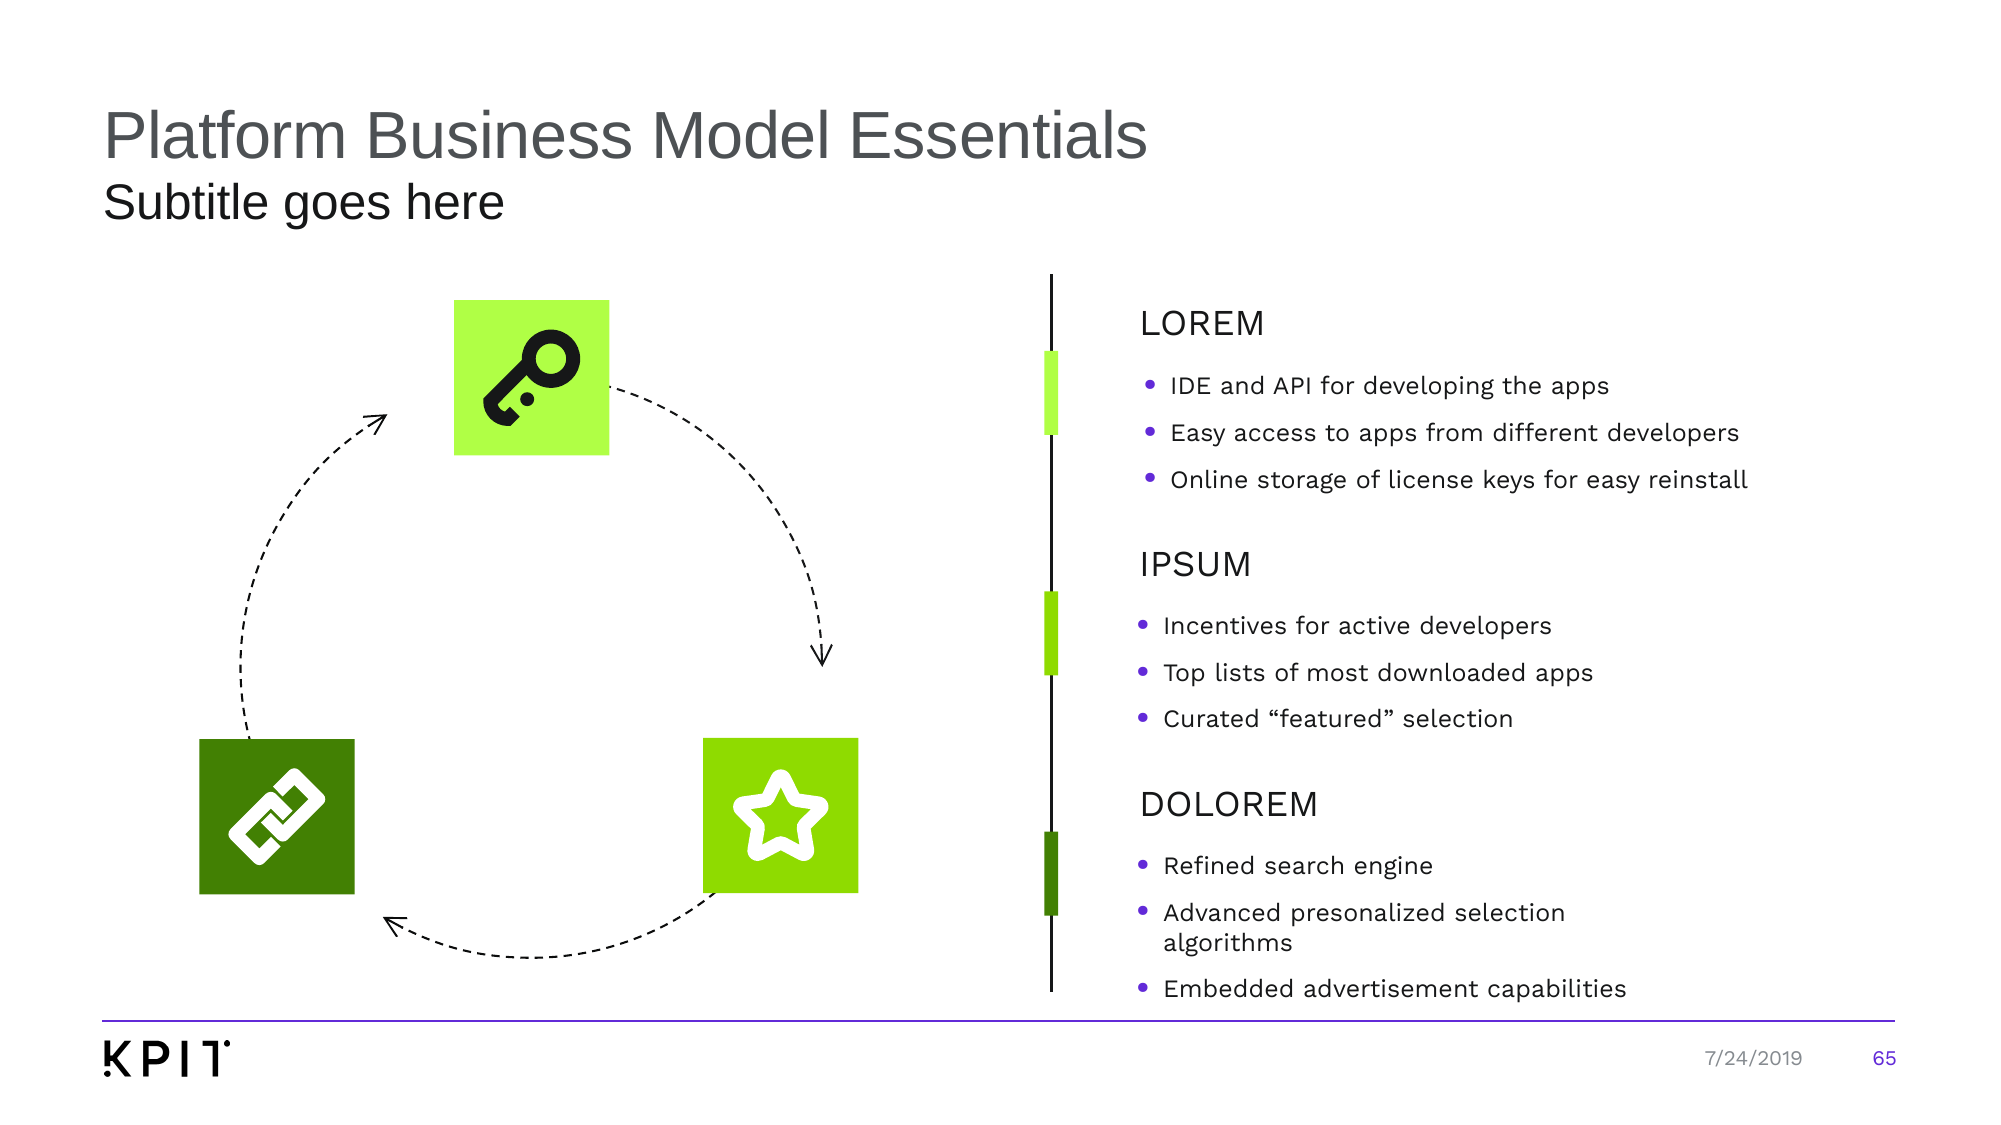

# Platform Business Model Essentials
Subtitle goes here
LOREM

IDE and API for developing the apps
Easy access to apps from different developers
Online storage of license keys for easy reinstall

IPSUM

Incentives for active developers
Top lists of most downloaded apps
Curated “featured” selection

DOLOREM

Refined search engine
Advanced presonalized selection algorithms
Embedded advertisement capabilities
65
7/24/2019